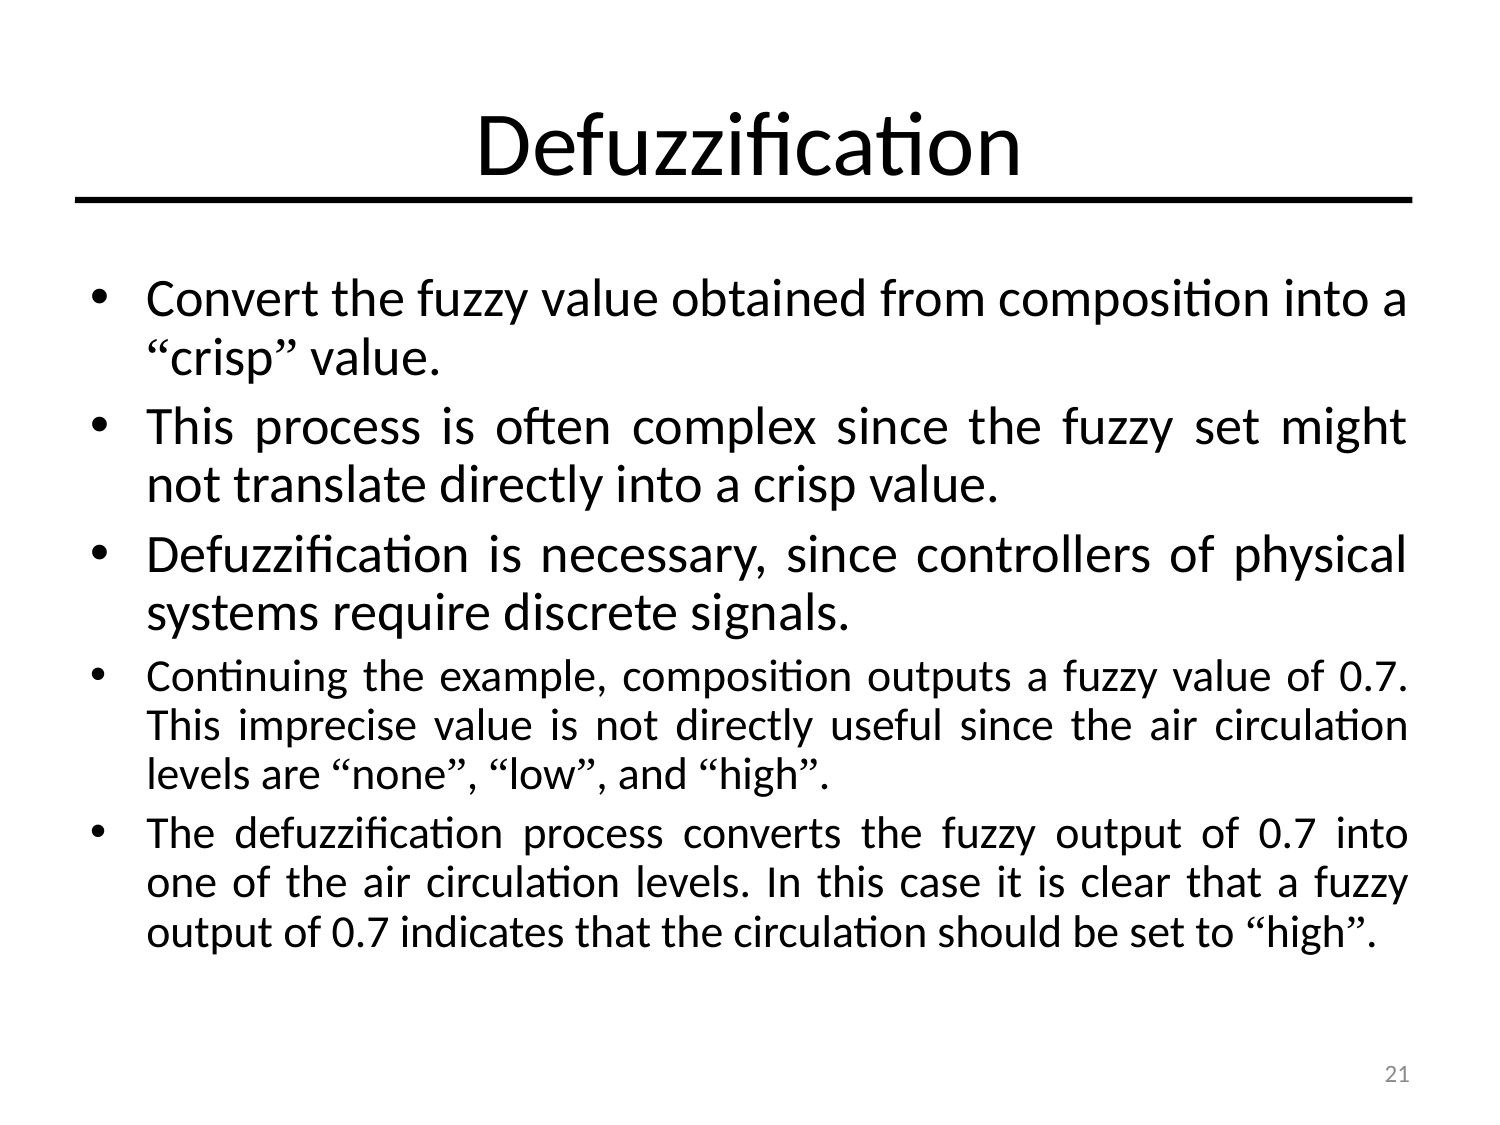

# Defuzzification

Convert the fuzzy value obtained from composition into a “crisp” value.
This process is often complex since the fuzzy set might not translate directly into a crisp value.
Defuzzification is necessary, since controllers of physical systems require discrete signals.
Continuing the example, composition outputs a fuzzy value of 0.7. This imprecise value is not directly useful since the air circulation levels are “none”, “low”, and “high”.
The defuzzification process converts the fuzzy output of 0.7 into one of the air circulation levels. In this case it is clear that a fuzzy output of 0.7 indicates that the circulation should be set to “high”.
21